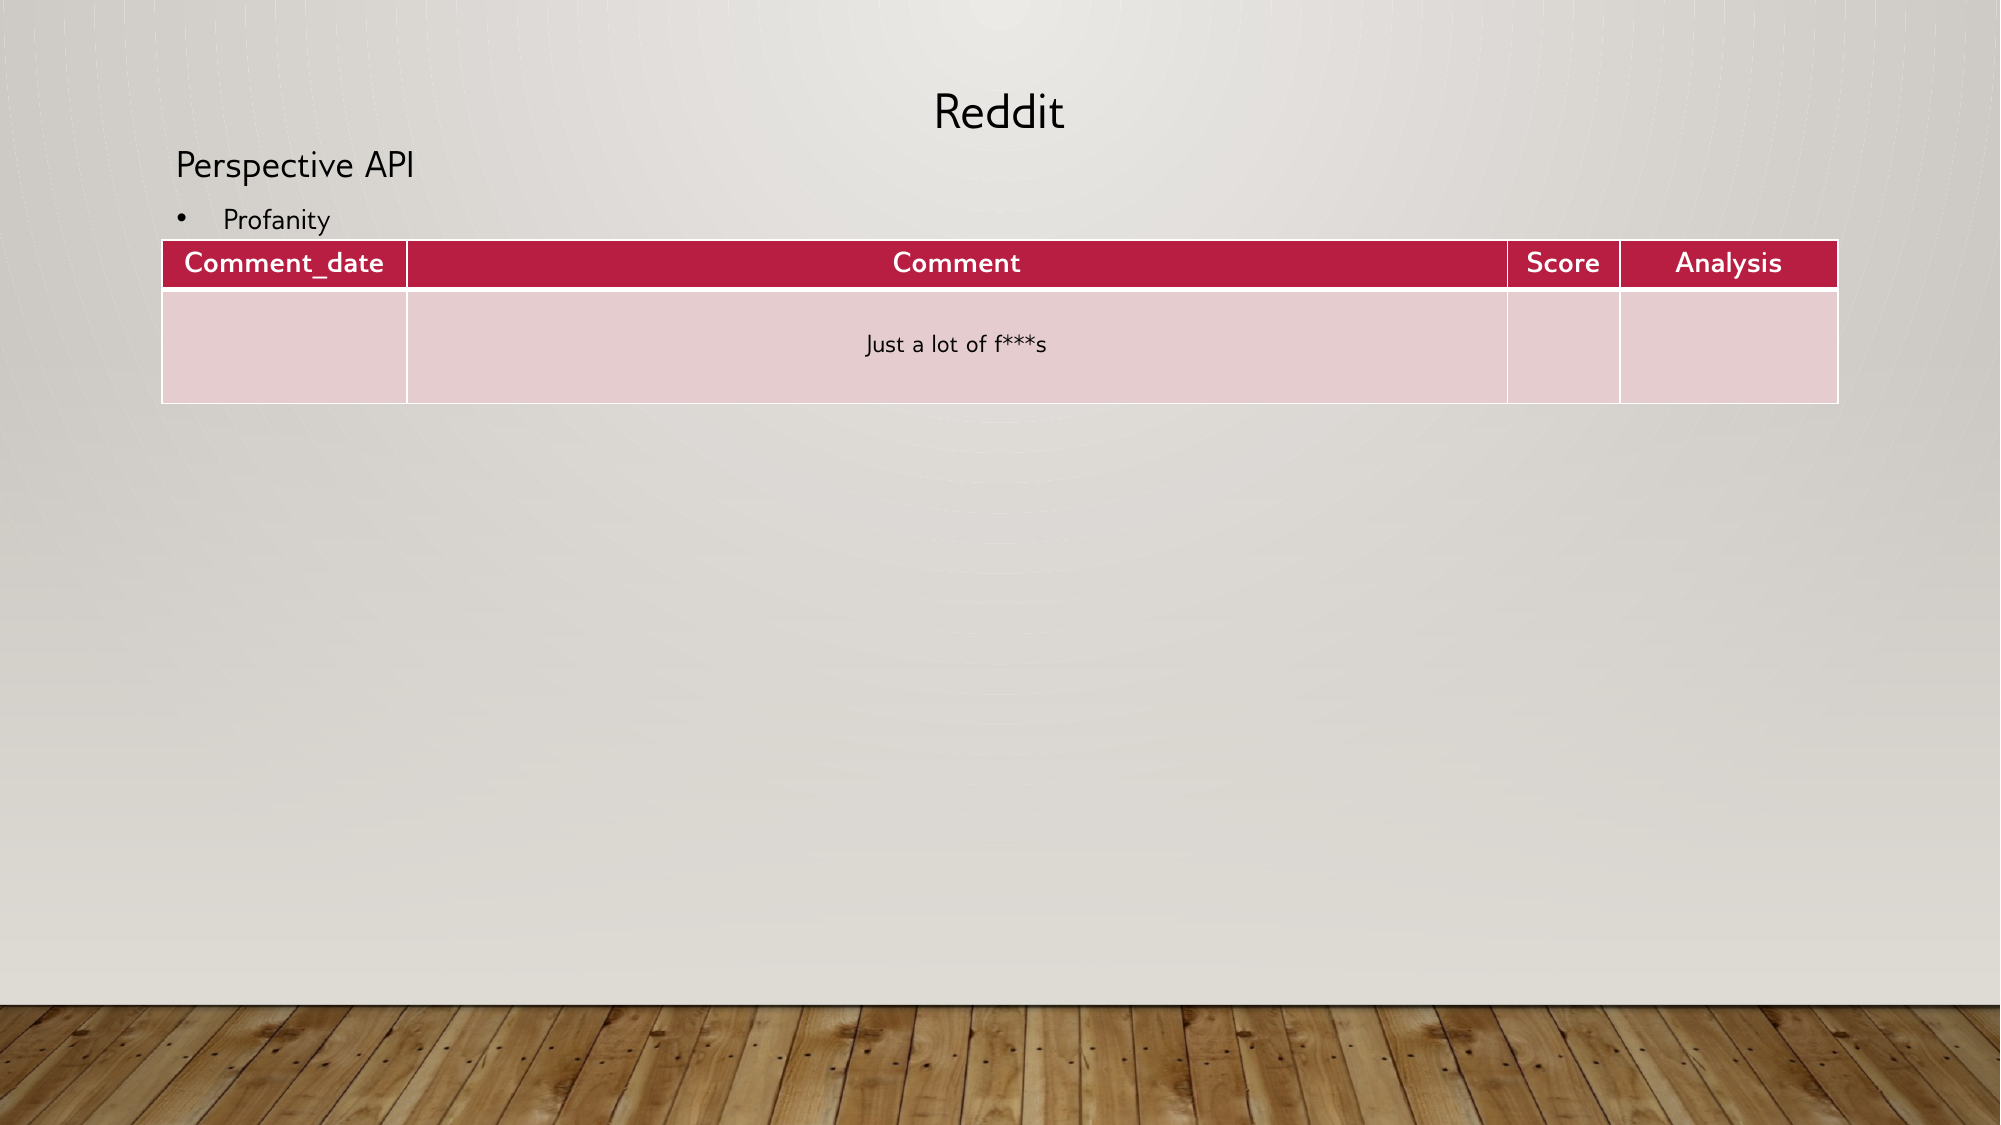

Reddit
Perspective API
Profanity
| Comment\_date | Comment | Score | Analysis |
| --- | --- | --- | --- |
|  | Just a lot of f\*\*\*s |  |  |